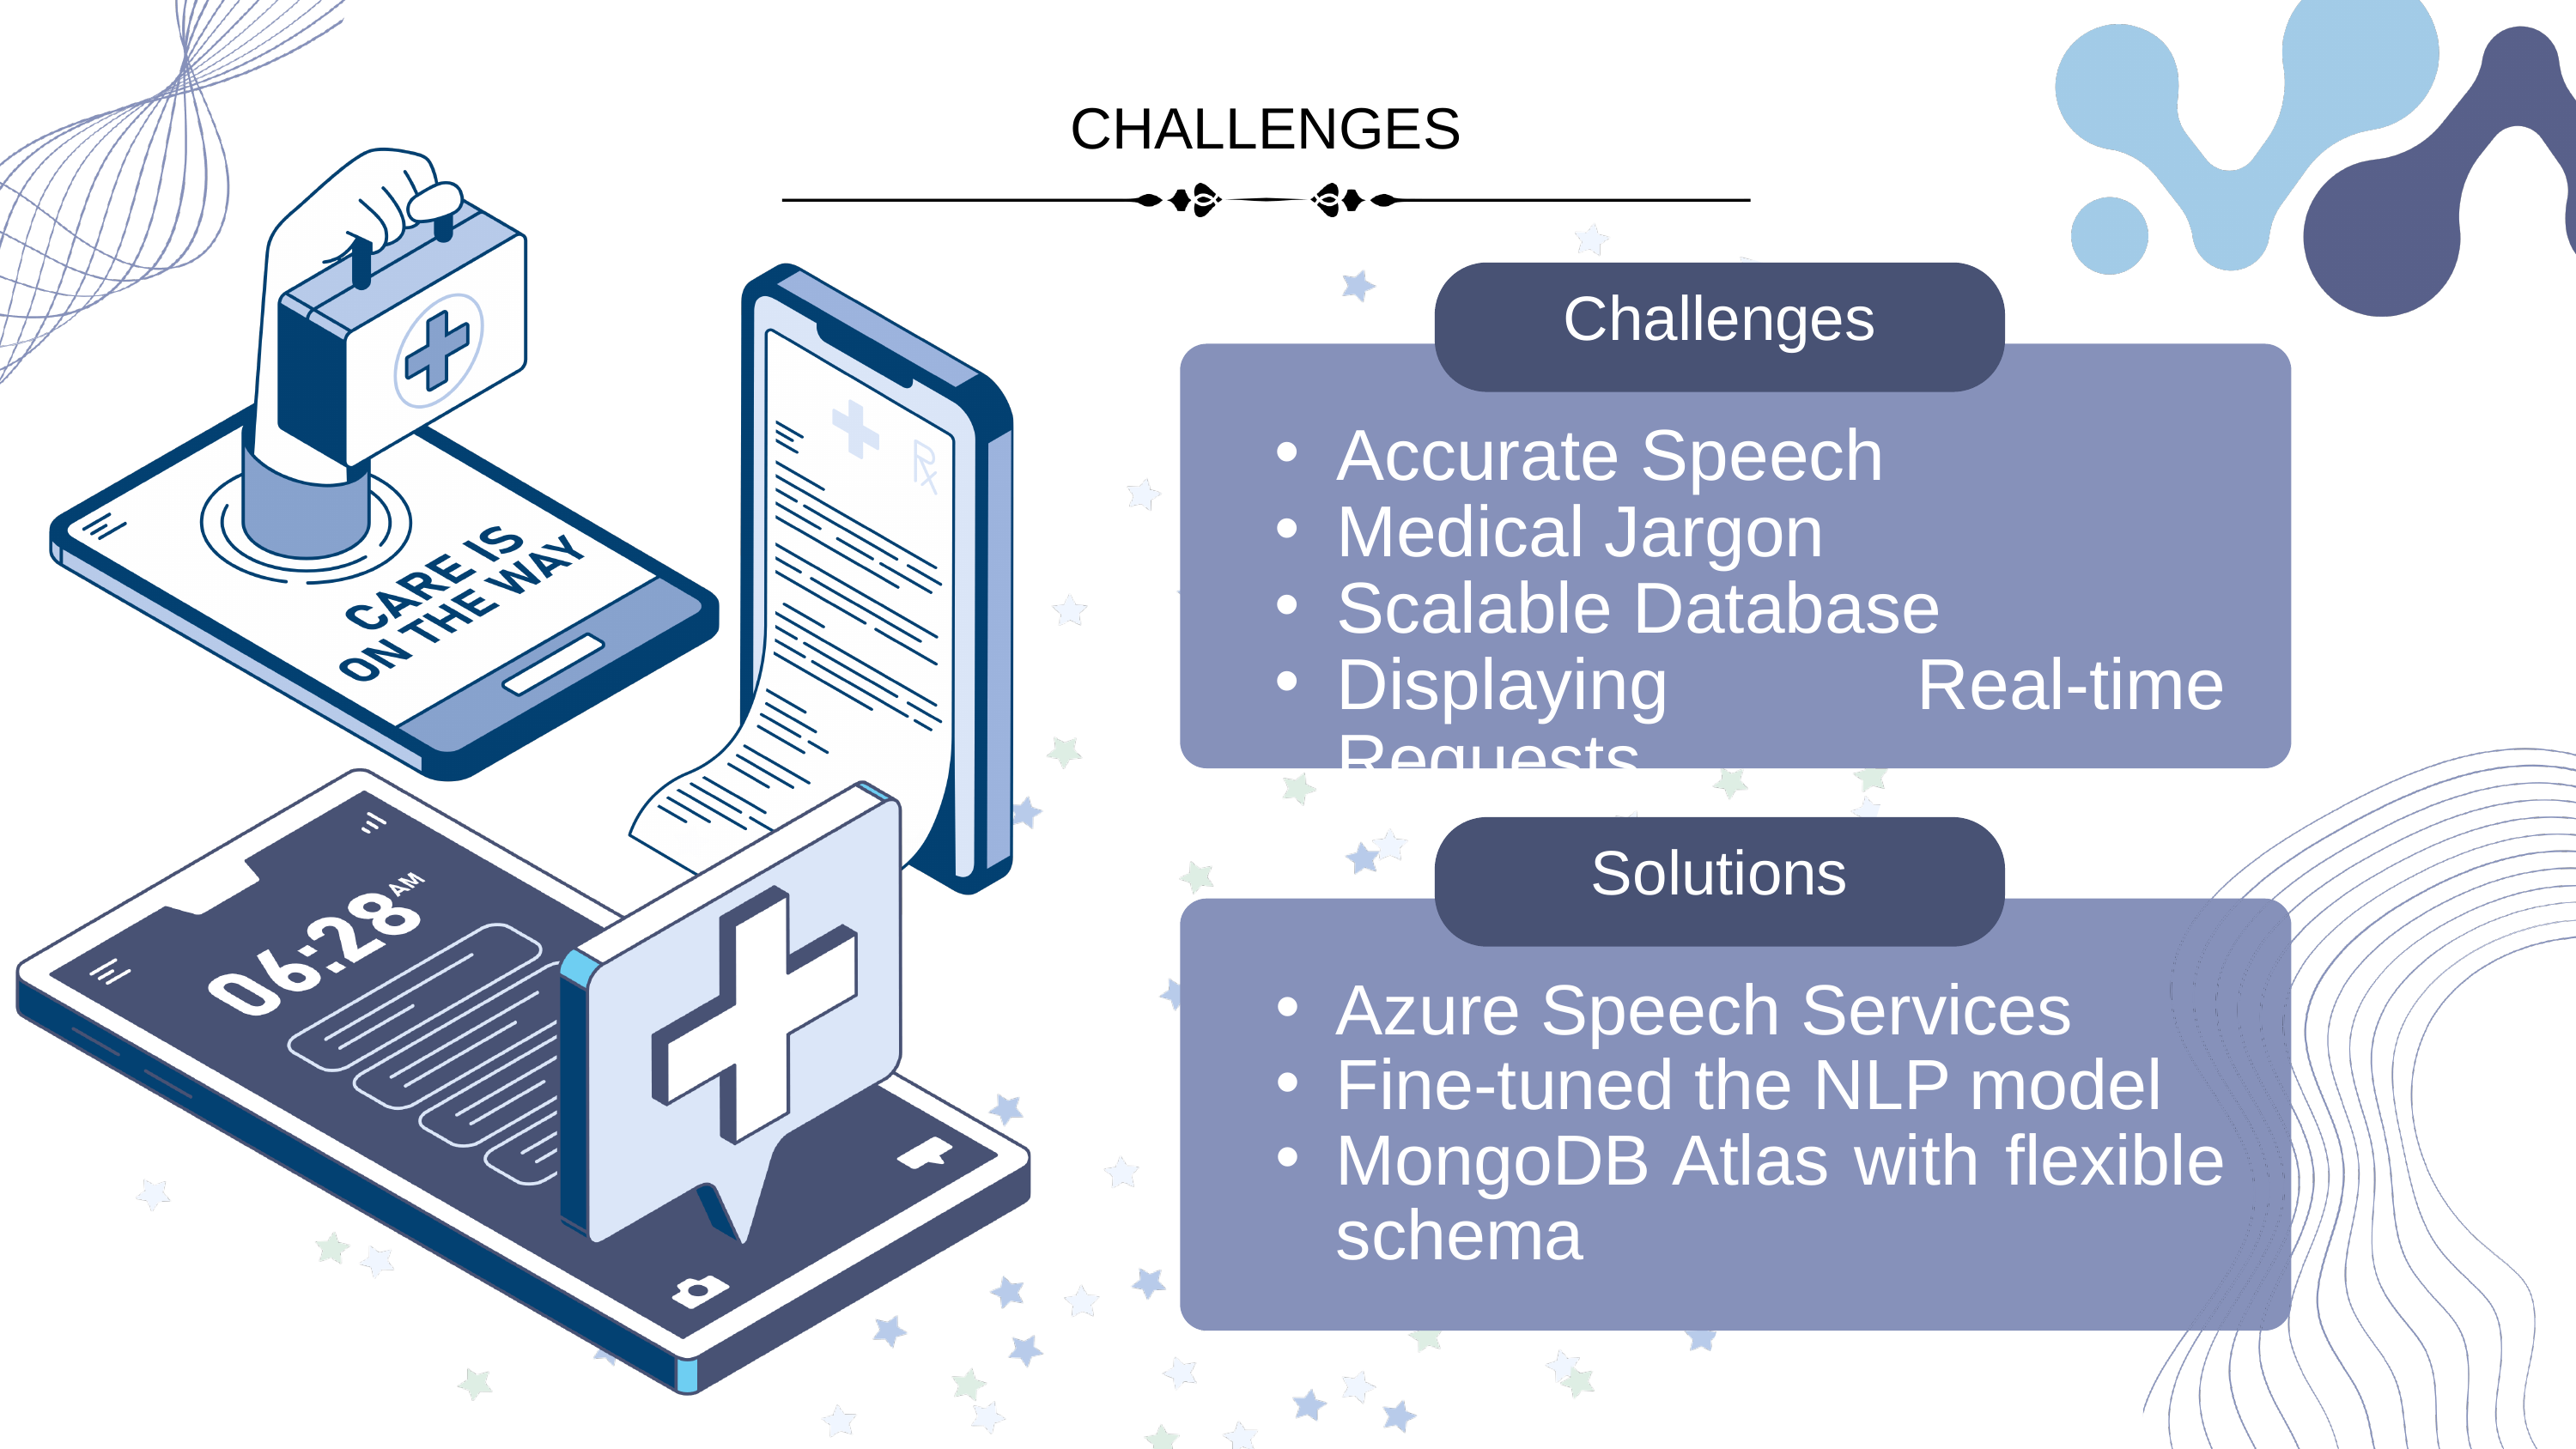

CHALLENGES

Challenges

Accurate Speech
Medical Jargon
Scalable Database
Displaying Real-time Requests

Solutions

Azure Speech Services
Fine-tuned the NLP model
MongoDB Atlas with flexible schema